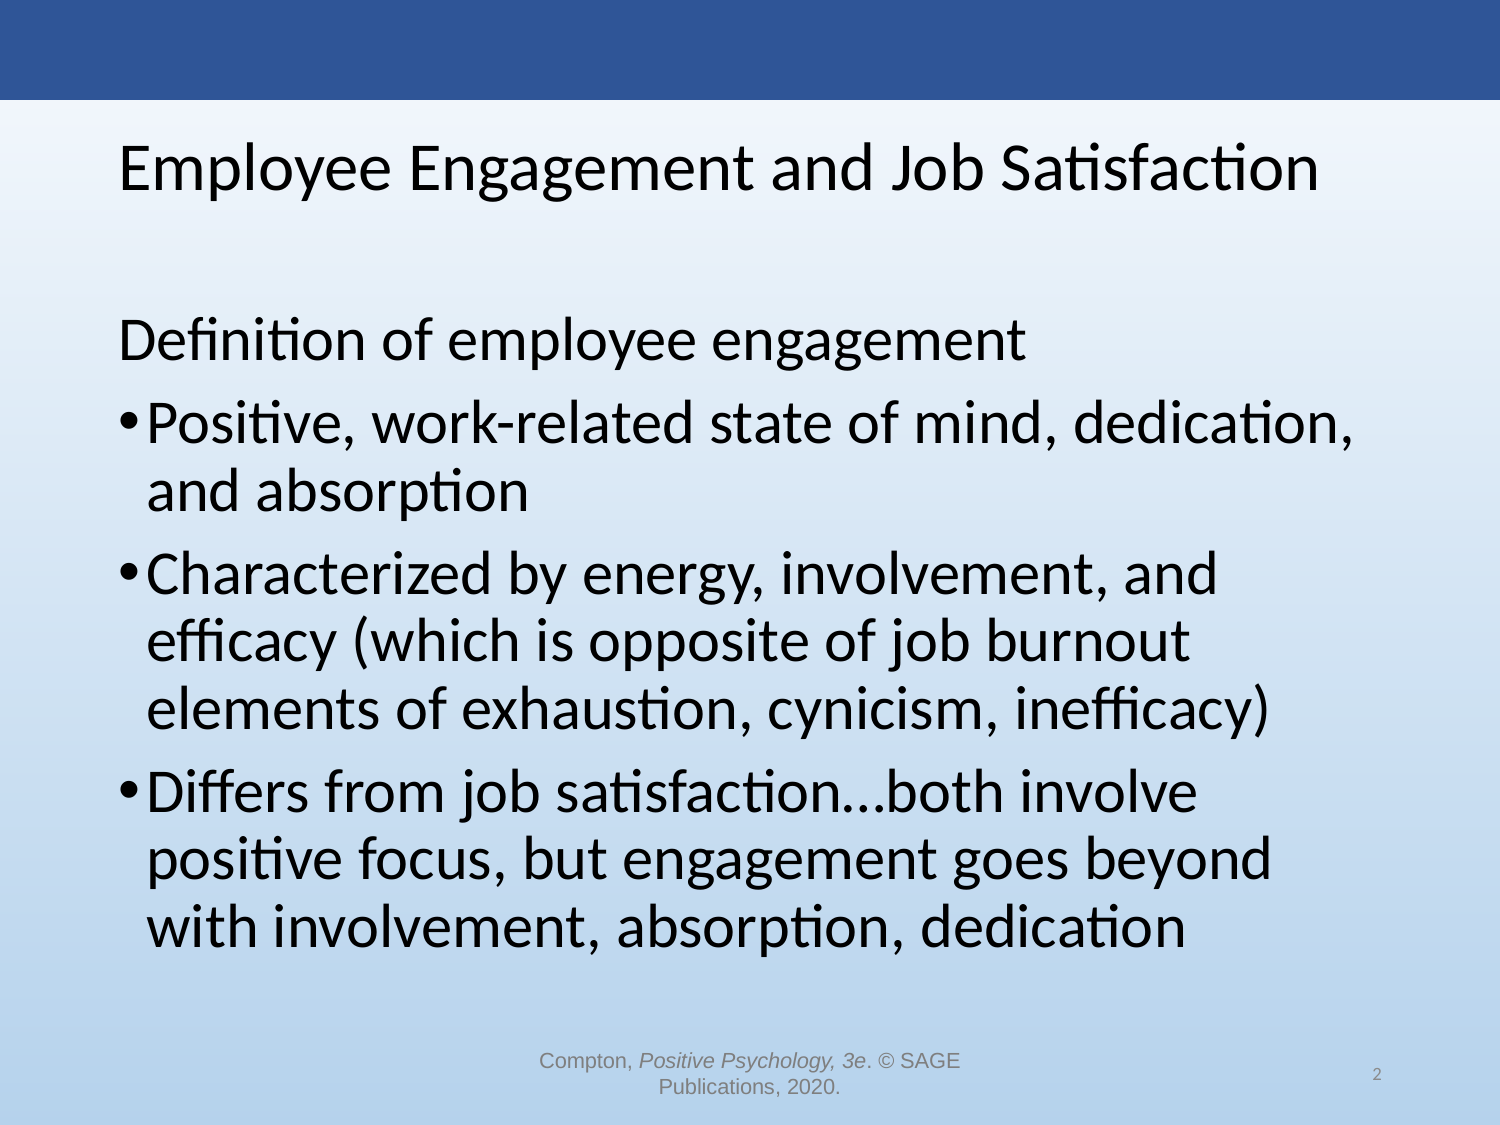

# Employee Engagement and Job Satisfaction
Definition of employee engagement
Positive, work-related state of mind, dedication, and absorption
Characterized by energy, involvement, and efficacy (which is opposite of job burnout elements of exhaustion, cynicism, inefficacy)
Differs from job satisfaction…both involve positive focus, but engagement goes beyond with involvement, absorption, dedication

Compton, Positive Psychology, 3e. © SAGE Publications, 2020.
2